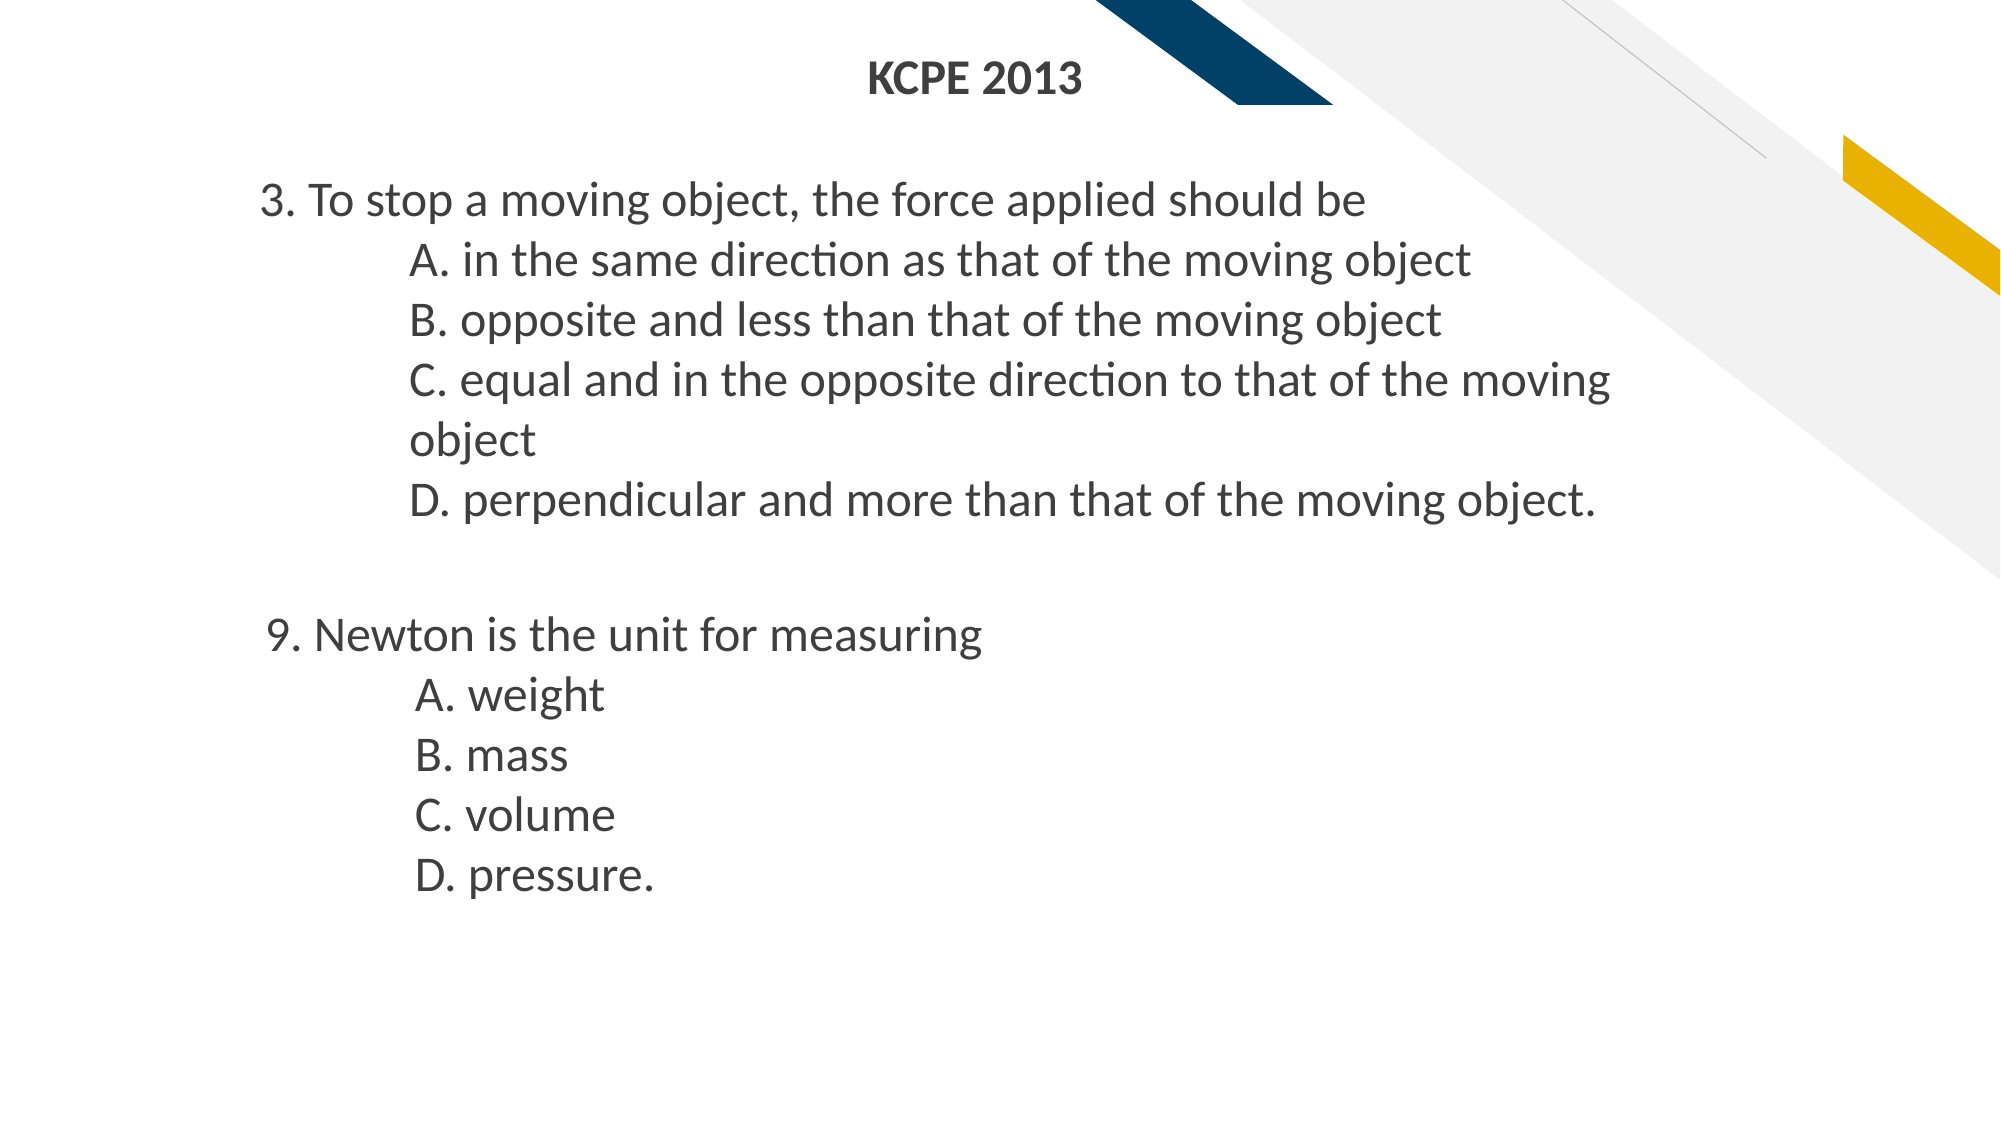

KCPE 2013
3. To stop a moving object, the force applied should be
	A. in the same direction as that of the moving object
	B. opposite and less than that of the moving object
	C. equal and in the opposite direction to that of the moving 	object
	D. perpendicular and more than that of the moving object.
9. Newton is the unit for measuring
	A. weight
	B. mass
	C. volume
	D. pressure.